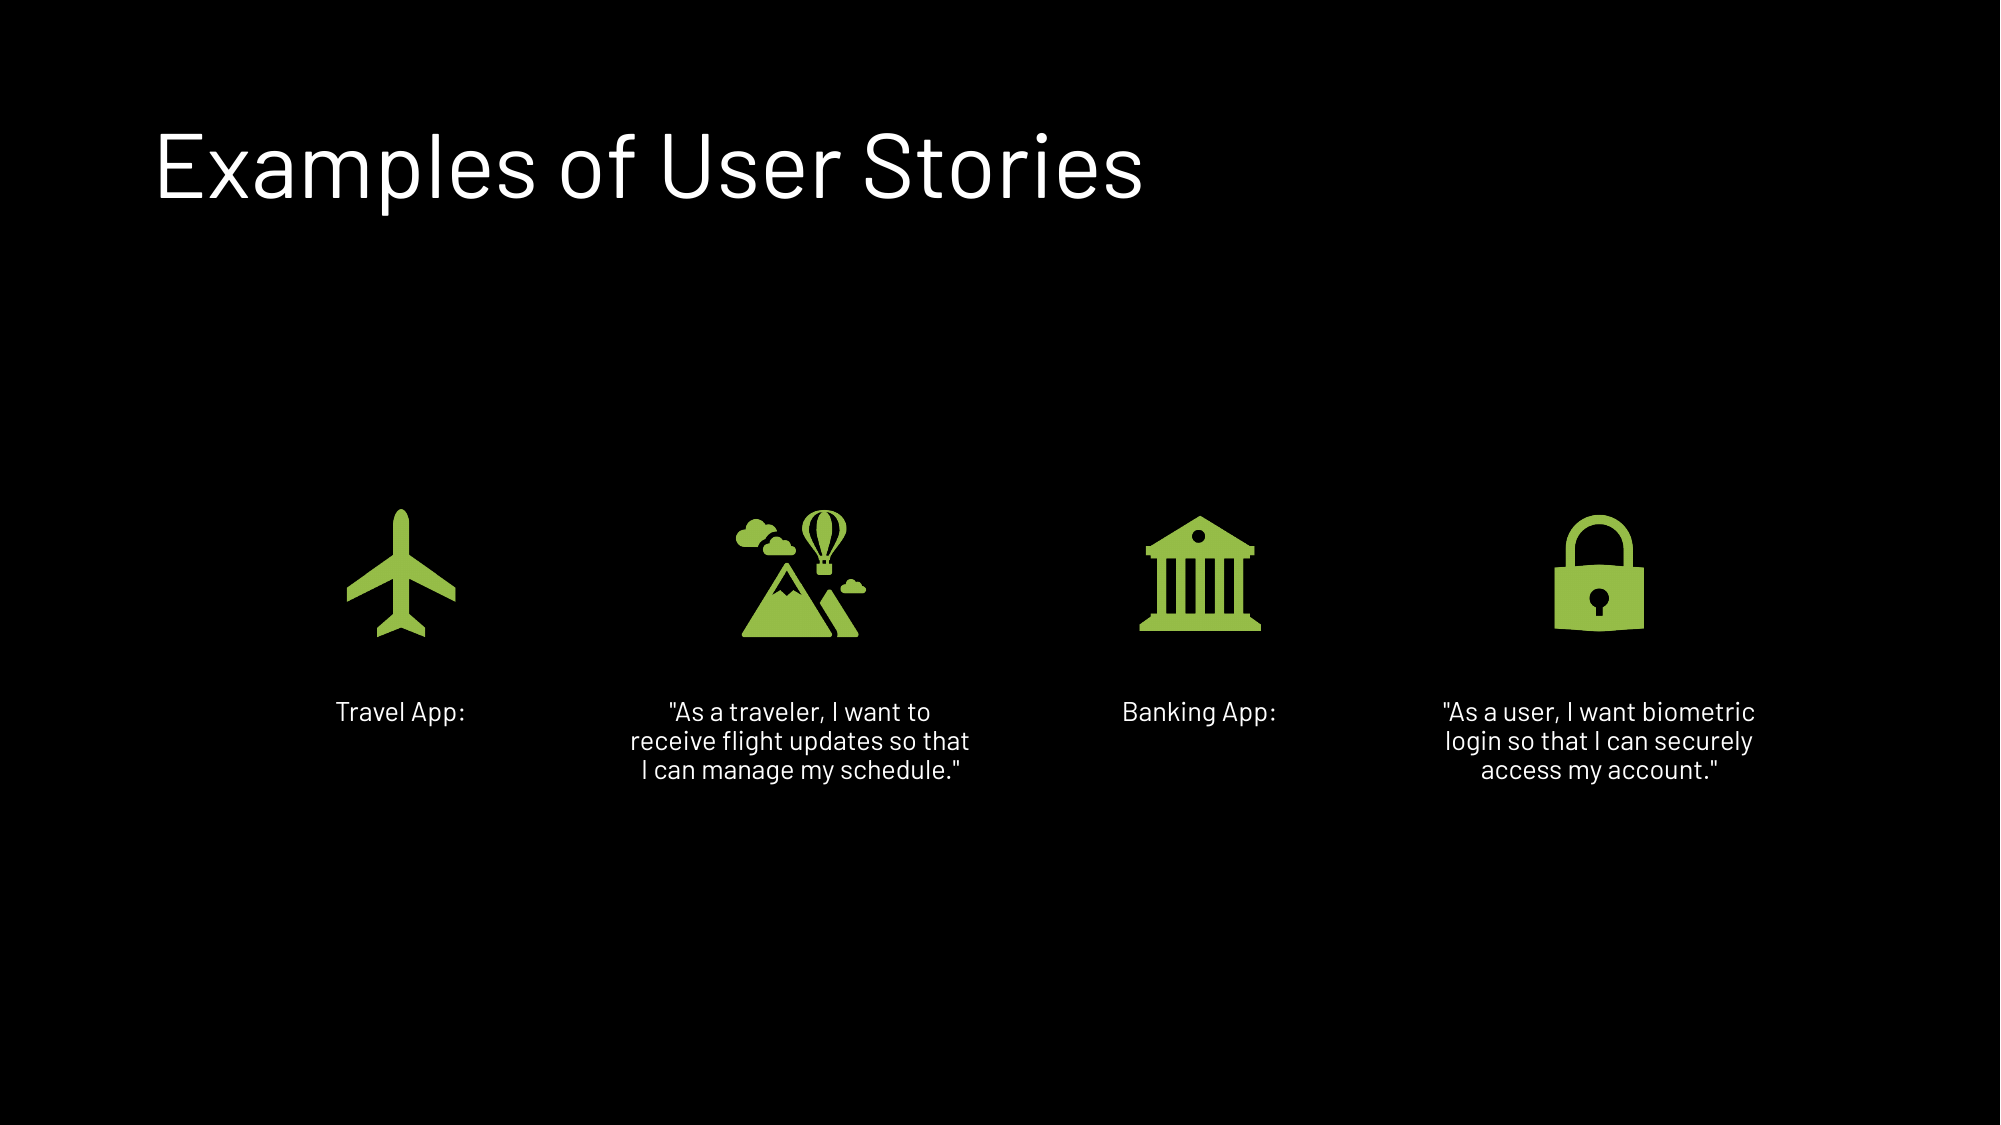

# Examples of User Stories
Travel App:
"As a traveler, I want to receive flight updates so that I can manage my schedule."
Banking App:
"As a user, I want biometric login so that I can securely access my account."